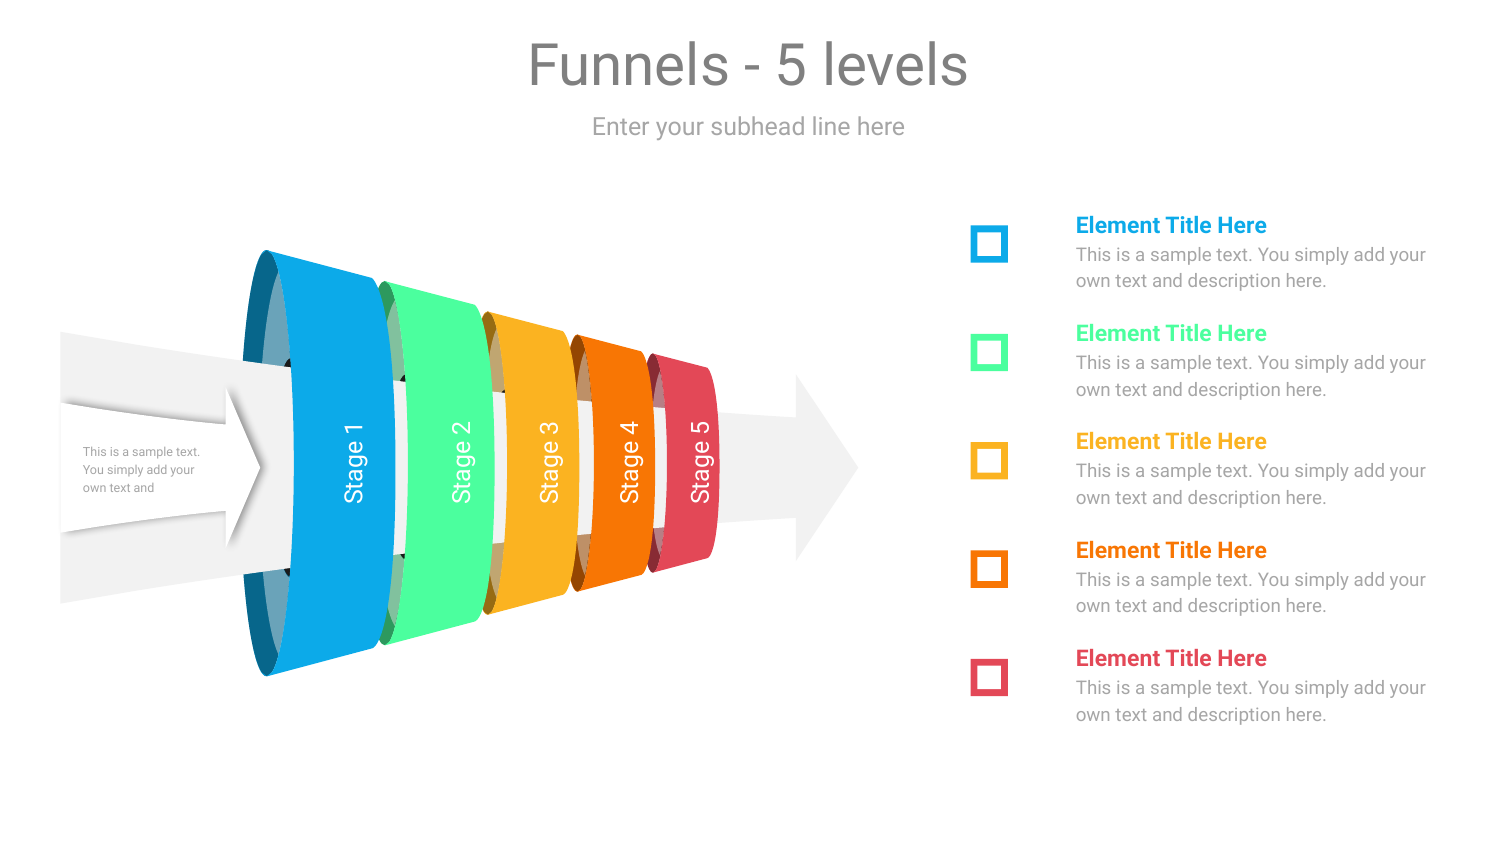

# Funnels - 5 levels
Enter your subhead line here
Element Title Here
This is a sample text. You simply add your own text and description here.

Element Title Here
This is a sample text. You simply add your own text and description here.

Element Title Here
This is a sample text. You simply add your own text and description here.
Stage 1
This is a sample text. You simply add your own text and

Stage 2
Stage 3
Stage 4
Stage 5
Element Title Here
This is a sample text. You simply add your own text and description here.

Element Title Here
This is a sample text. You simply add your own text and description here.